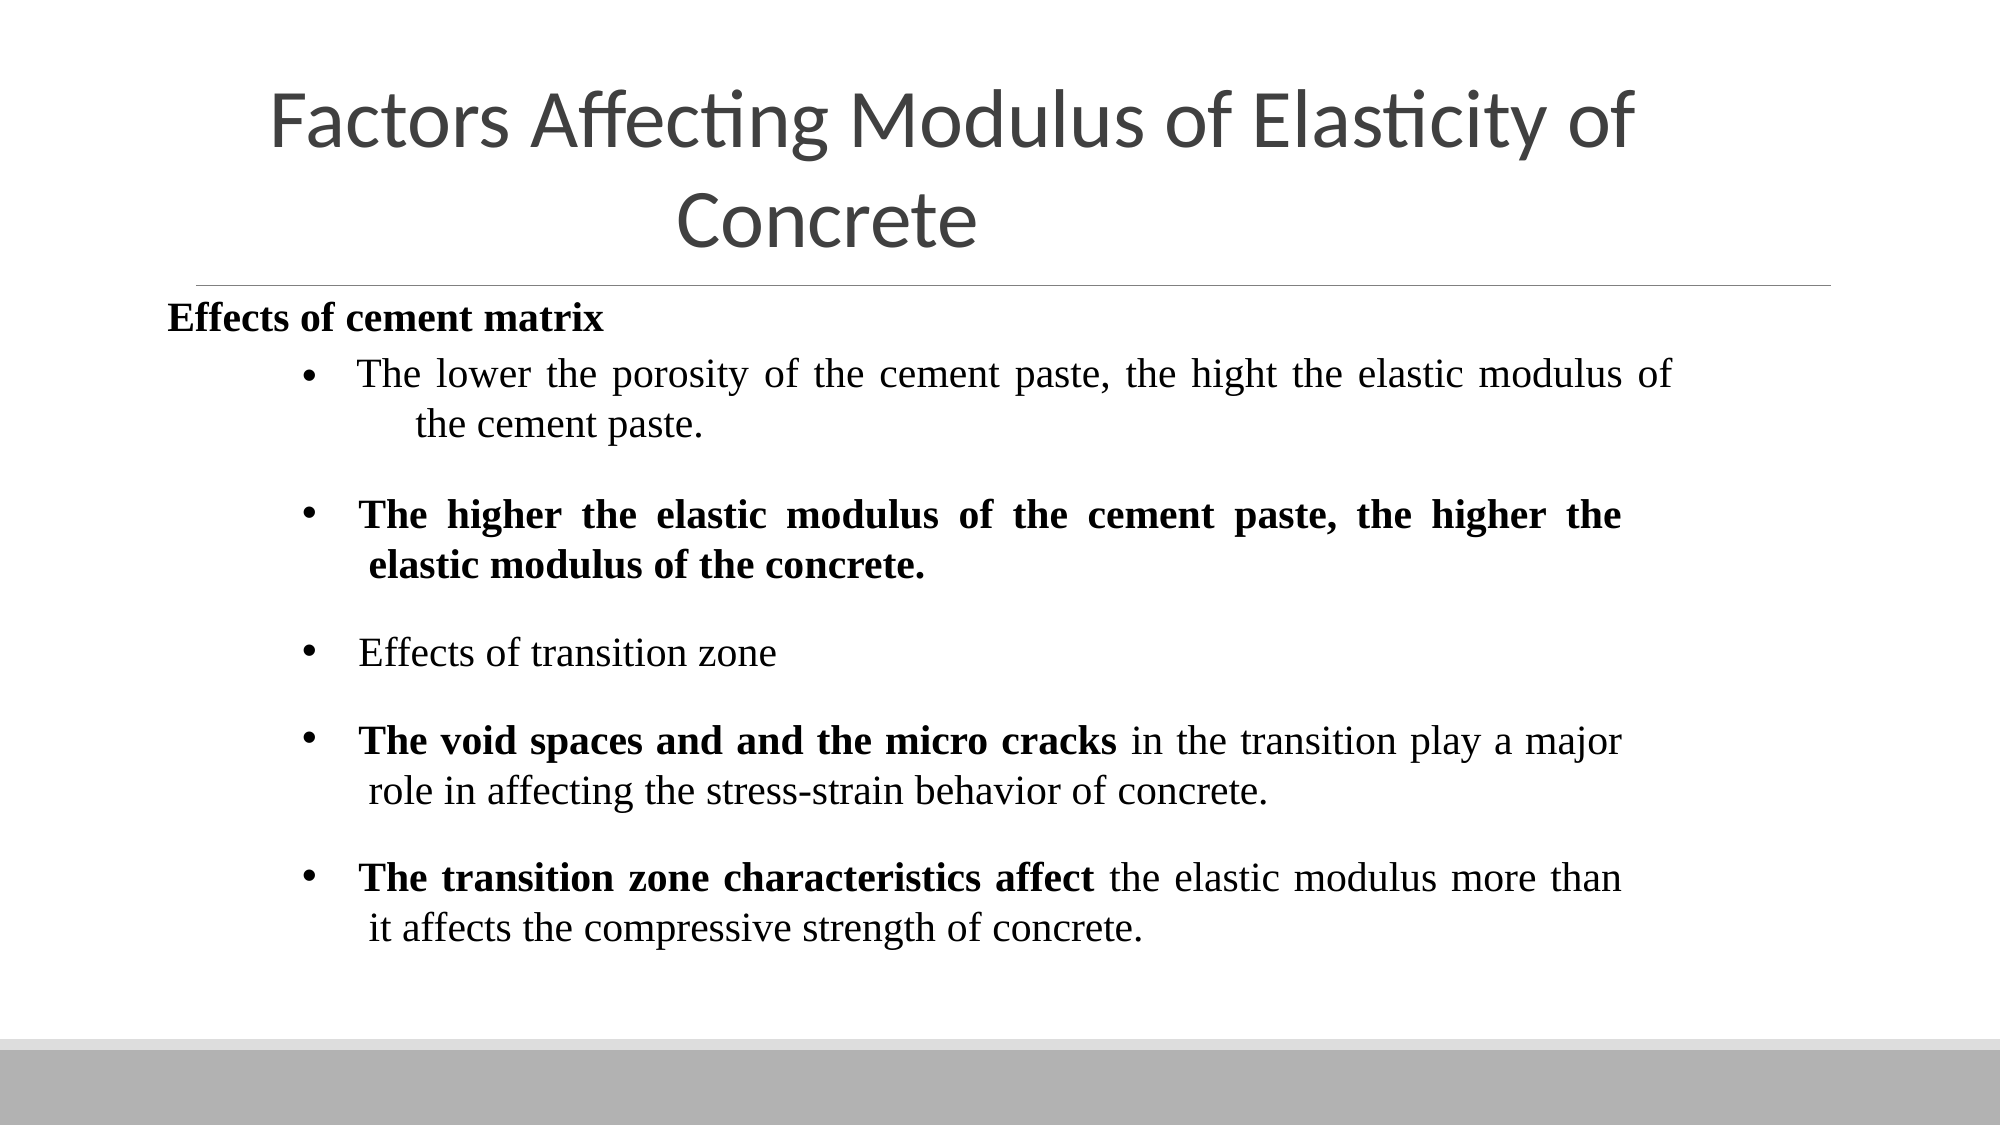

# Factors Affecting Modulus of Elasticity of  Concrete
Effects of cement matrix
The lower the porosity of the cement paste, the hight the elastic modulus of the cement paste.
•
•
The higher the elastic modulus of the cement paste, the higher the  elastic modulus of the concrete.
•
Effects of transition zone
•
The void spaces and and the micro cracks in the transition play a major  role in affecting the stress-strain behavior of concrete.
•
The transition zone characteristics affect the elastic modulus more than  it affects the compressive strength of concrete.